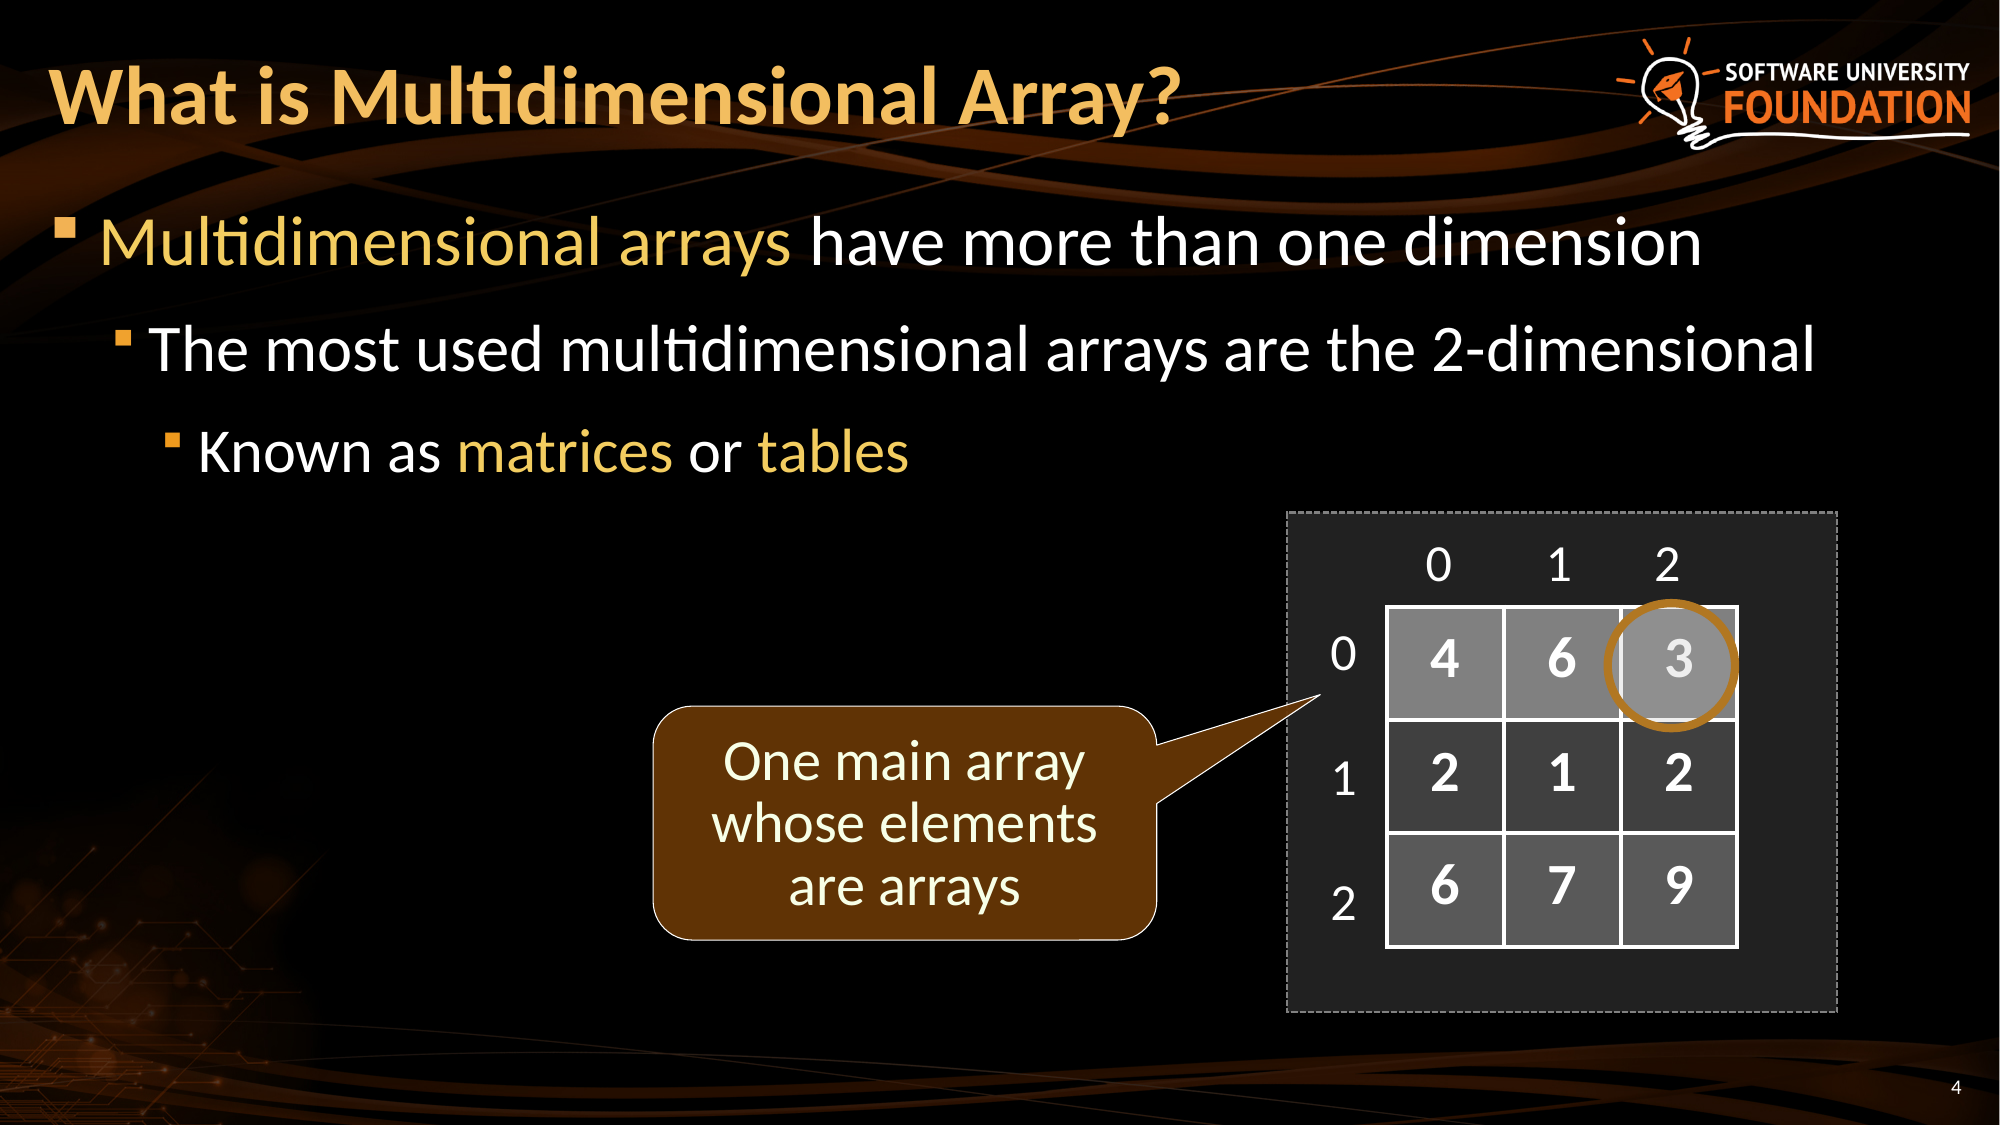

# What is Multidimensional Array?
Multidimensional arrays have more than one dimension
The most used multidimensional arrays are the 2-dimensional
Known as matrices or tables

  0        1       2

| 4 | 6 | 3 |
| --- | --- | --- |
| 2 | 1 | 2 |
| 6 | 7 | 9 |
0

1

2
One main array whose elements are arrays
4